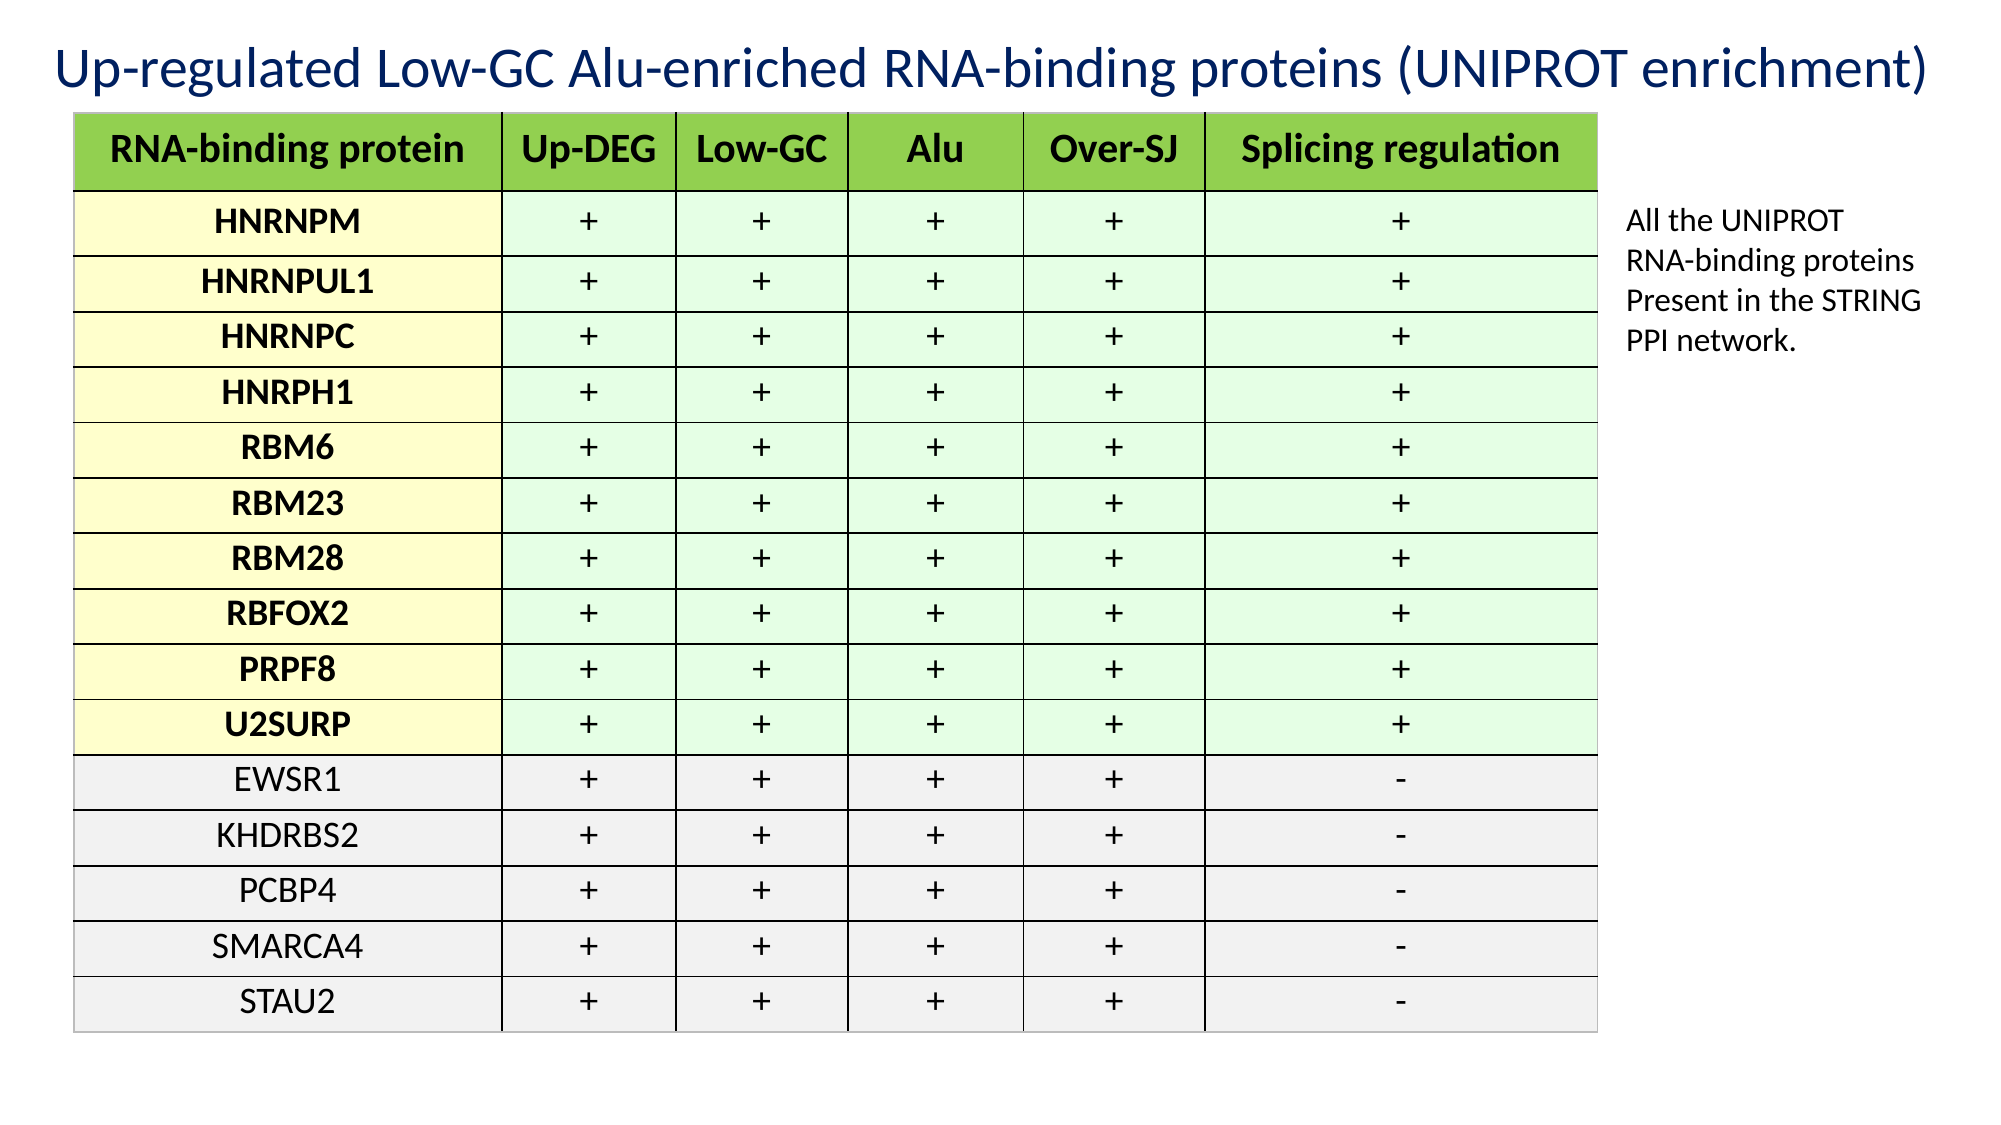

# Up-regulated Low-GC Alu-enriched RNA-binding proteins (UNIPROT enrichment)
| RNA-binding protein | Up-DEG | Low-GC | Alu | Over-SJ | Splicing regulation |
| --- | --- | --- | --- | --- | --- |
| HNRNPM | + | + | + | + | + |
| HNRNPUL1 | + | + | + | + | + |
| HNRNPC | + | + | + | + | + |
| HNRPH1 | + | + | + | + | + |
| RBM6 | + | + | + | + | + |
| RBM23 | + | + | + | + | + |
| RBM28 | + | + | + | + | + |
| RBFOX2 | + | + | + | + | + |
| PRPF8 | + | + | + | + | + |
| U2SURP | + | + | + | + | + |
| EWSR1 | + | + | + | + | - |
| KHDRBS2 | + | + | + | + | - |
| PCBP4 | + | + | + | + | - |
| SMARCA4 | + | + | + | + | - |
| STAU2 | + | + | + | + | - |
All the UNIPROT
RNA-binding proteins
Present in the STRING
PPI network.